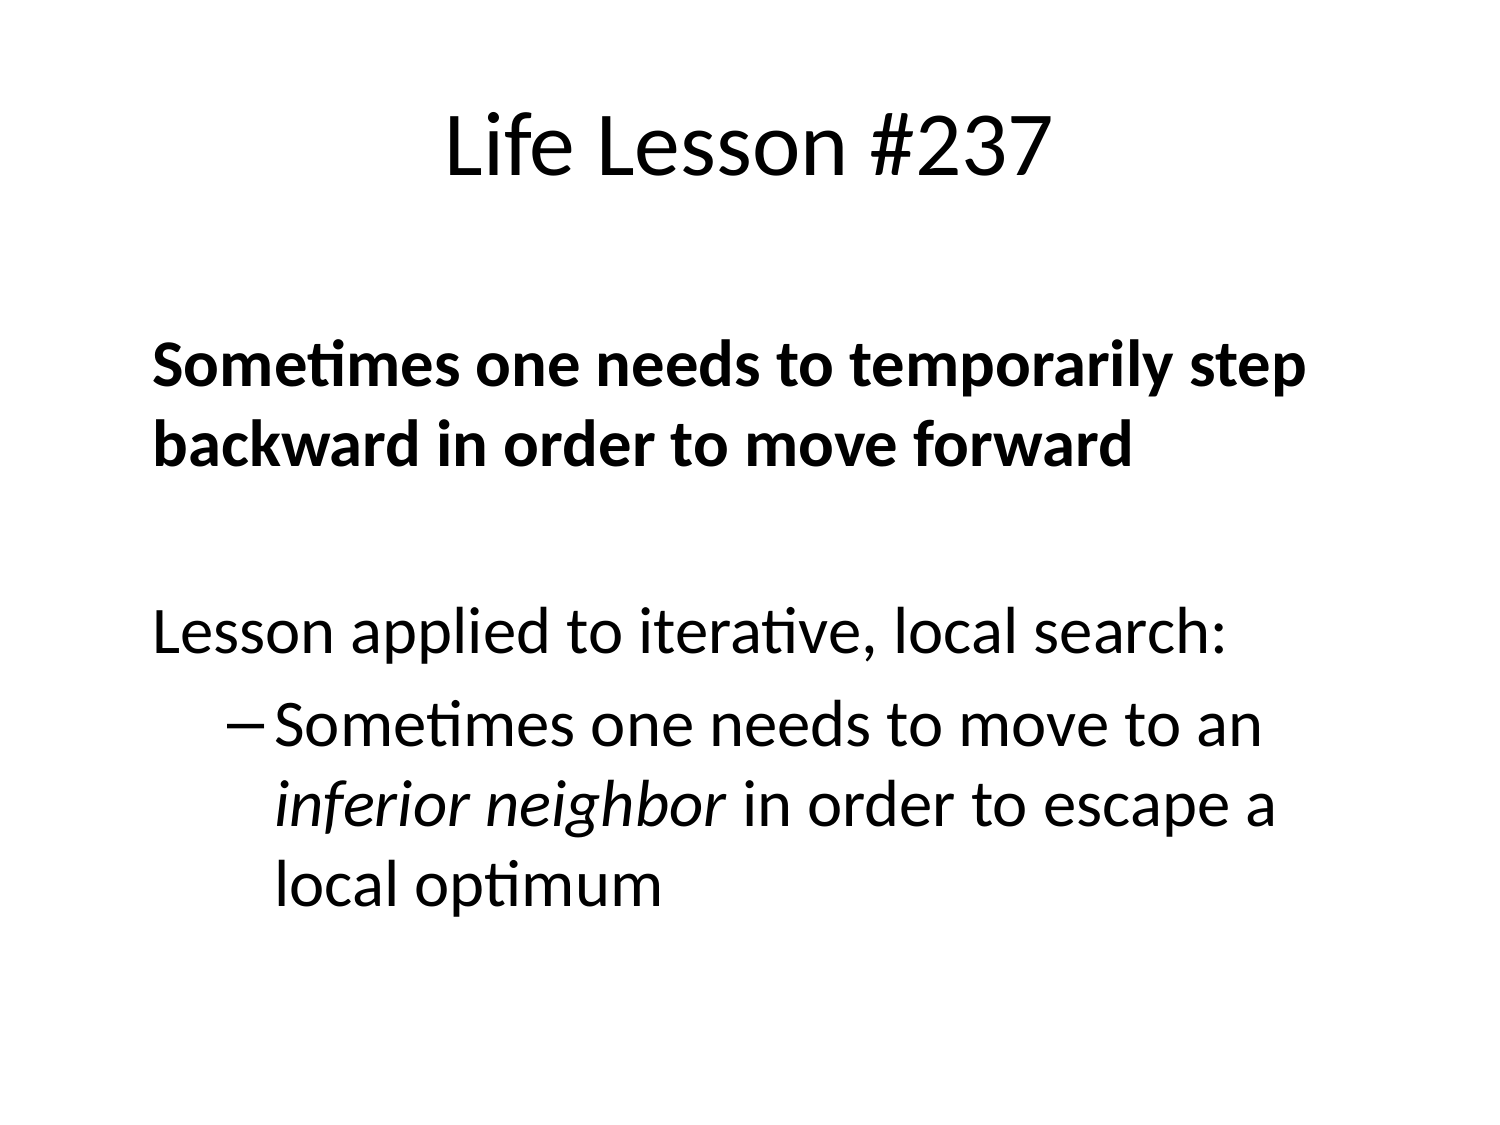

# Life Lesson #237
Sometimes one needs to temporarily step backward in order to move forward

Lesson applied to iterative, local search:
Sometimes one needs to move to an inferior neighbor in order to escape a local optimum